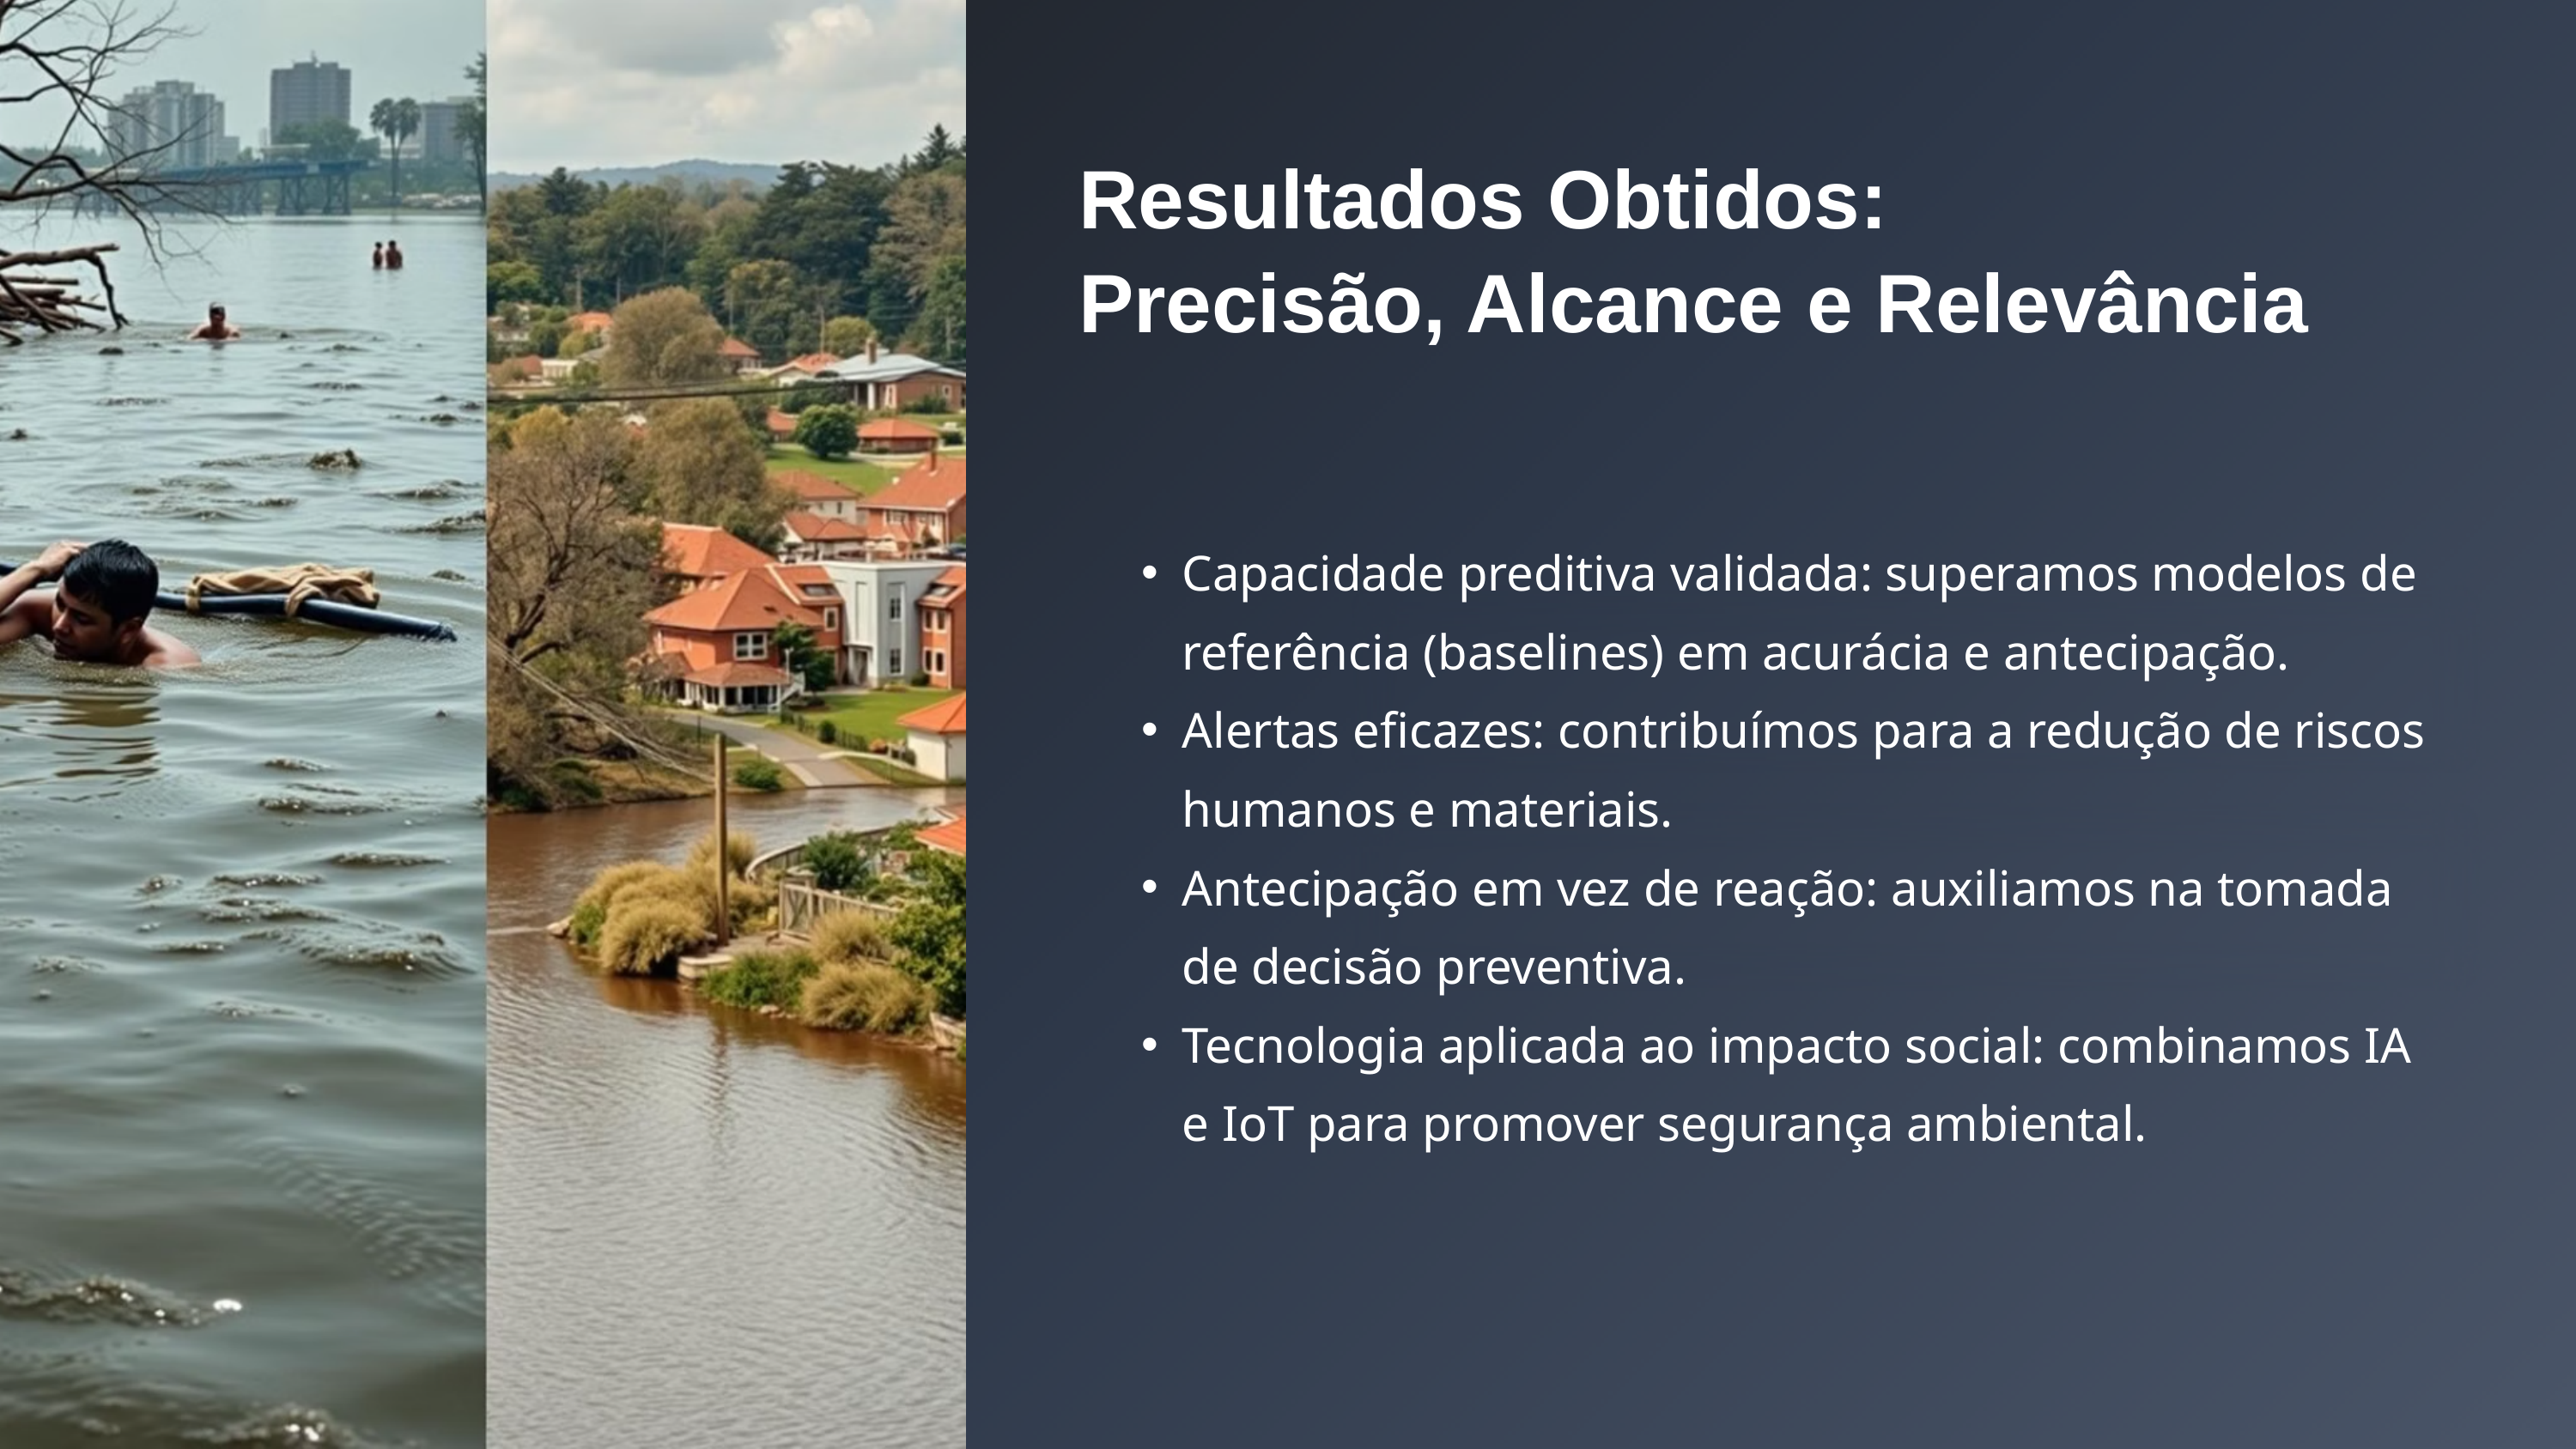

Resultados Obtidos:
Precisão, Alcance e Relevância
Capacidade preditiva validada: superamos modelos de referência (baselines) em acurácia e antecipação.
Alertas eficazes: contribuímos para a redução de riscos humanos e materiais.
Antecipação em vez de reação: auxiliamos na tomada de decisão preventiva.
Tecnologia aplicada ao impacto social: combinamos IA e IoT para promover segurança ambiental.